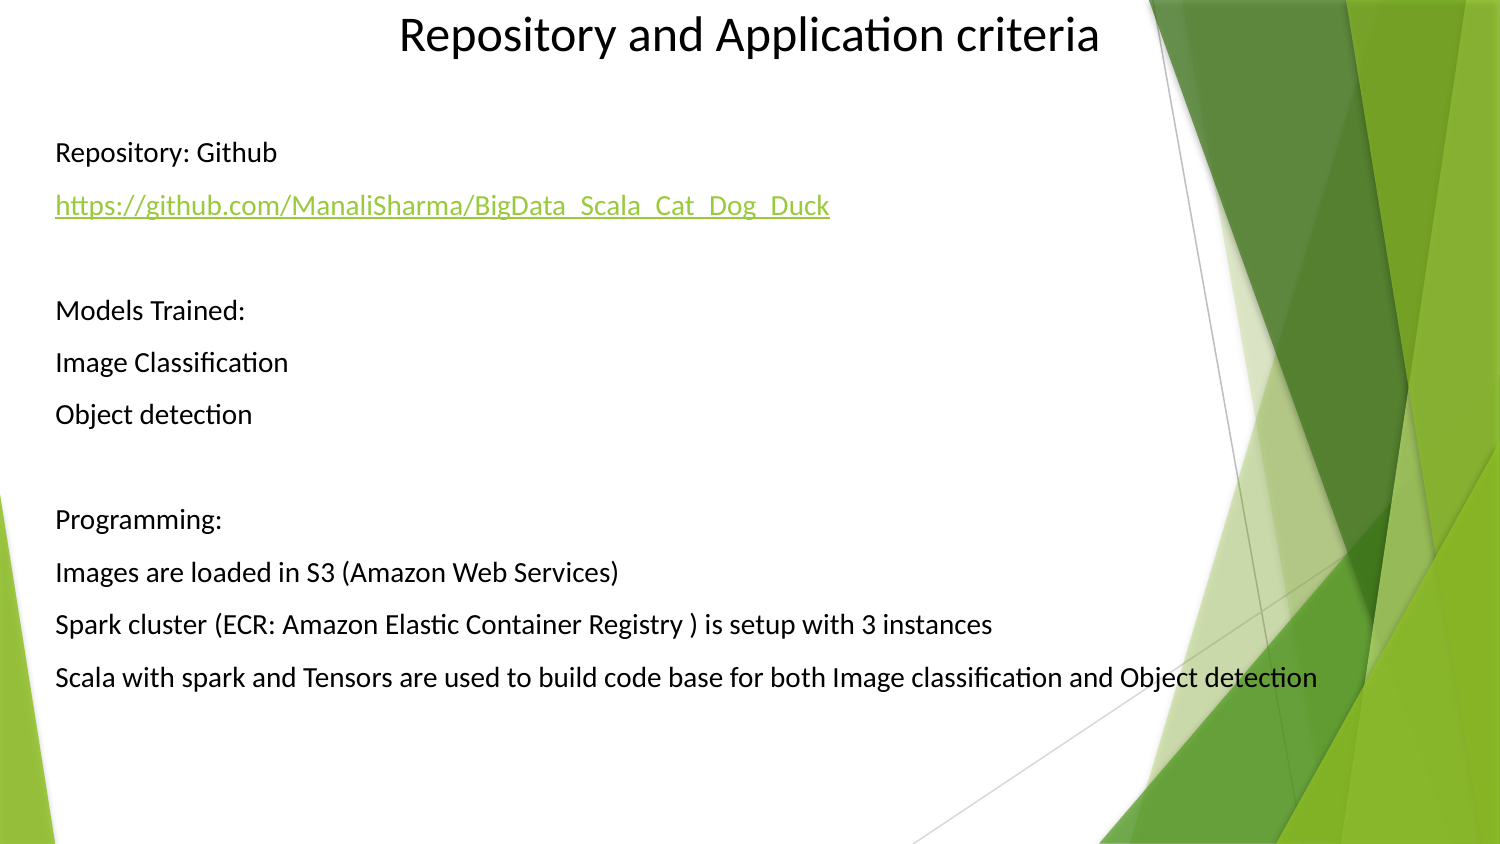

Repository and Application criteria

Repository: Github
https://github.com/ManaliSharma/BigData_Scala_Cat_Dog_Duck

Models Trained:
Image Classification
Object detection

Programming:
Images are loaded in S3 (Amazon Web Services)
Spark cluster (ECR: Amazon Elastic Container Registry ) is setup with 3 instances
Scala with spark and Tensors are used to build code base for both Image classification and Object detection